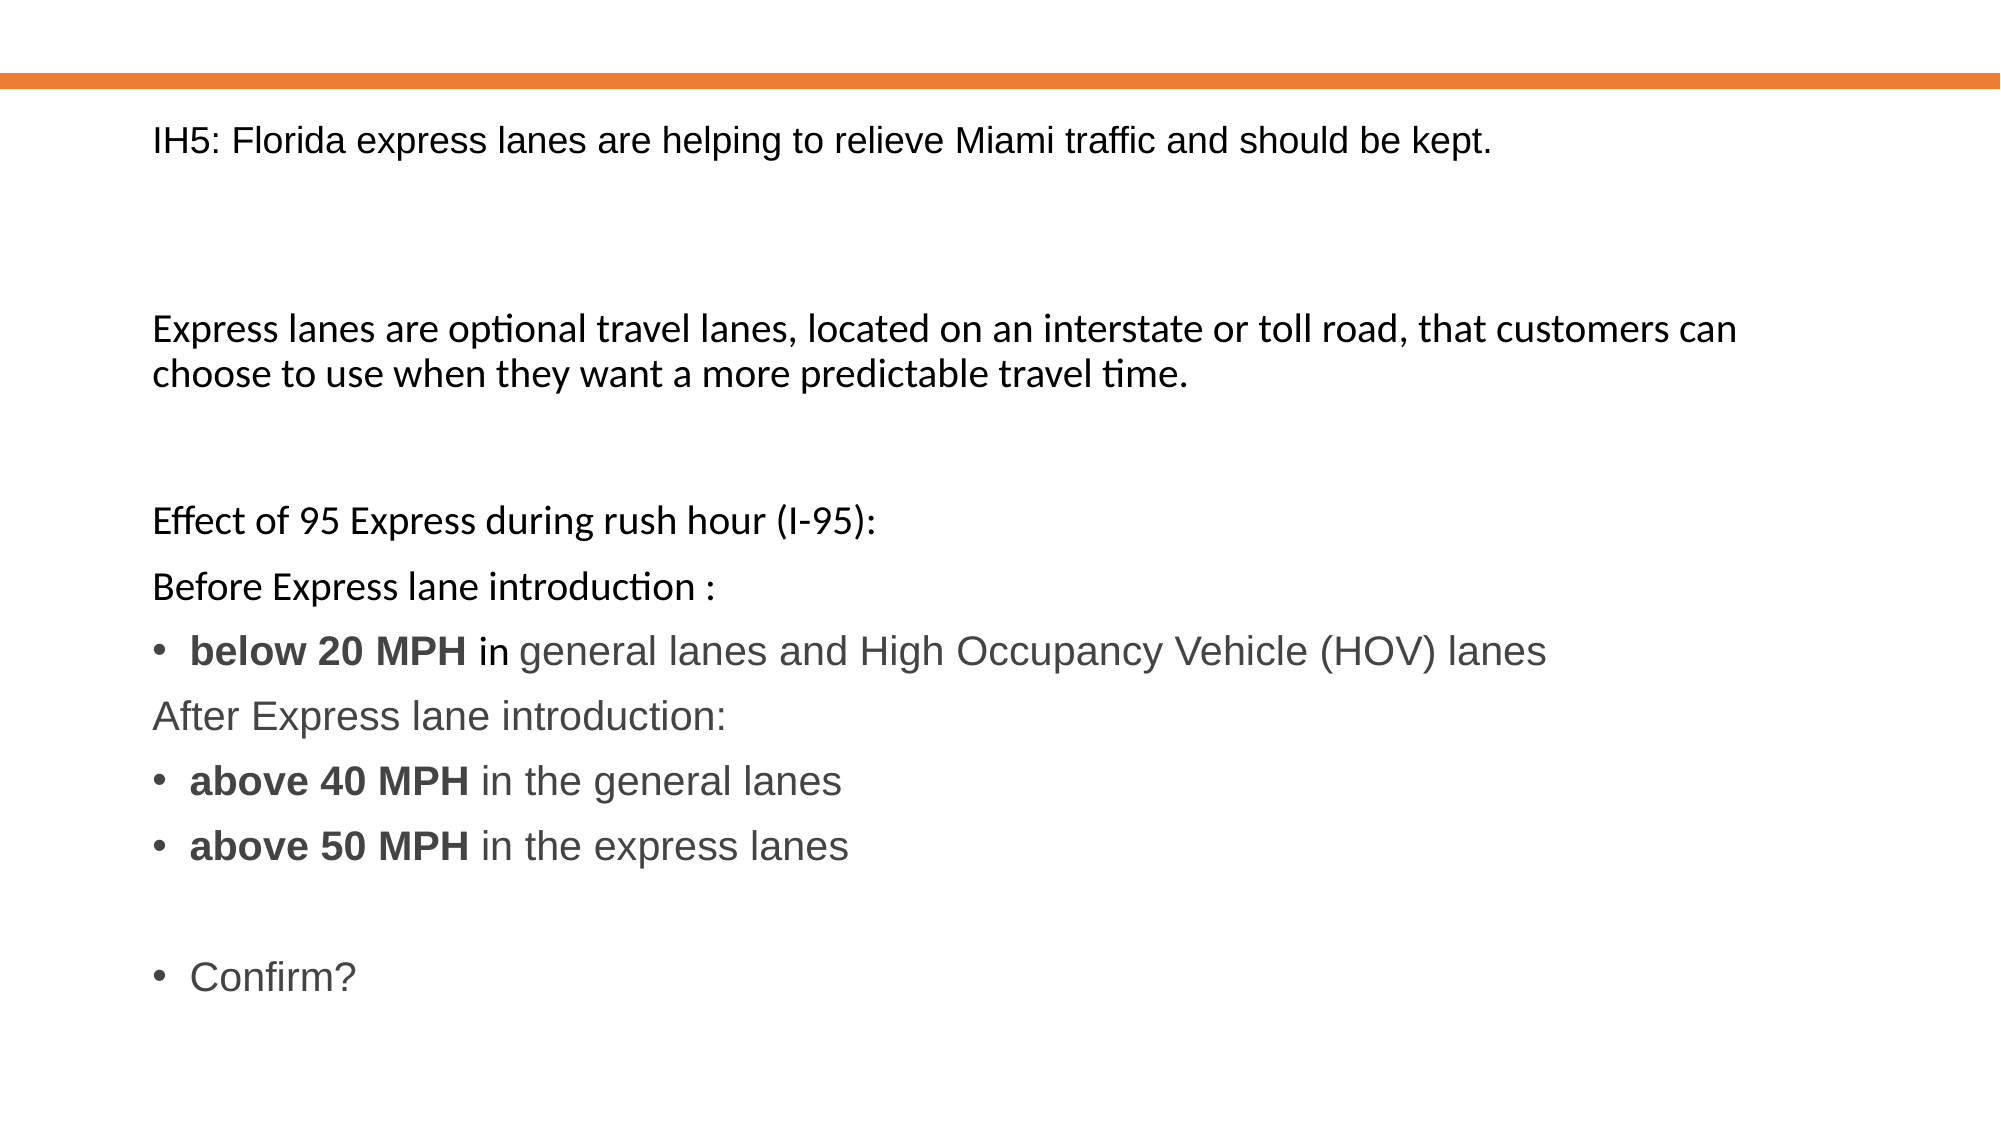

# IH5: Florida express lanes are helping to relieve Miami traffic and should be kept.
Express lanes are optional travel lanes, located on an interstate or toll road, that customers can choose to use when they want a more predictable travel time.

Effect of 95 Express during rush hour (I-95):
Before Express lane introduction :
below 20 MPH in general lanes and High Occupancy Vehicle (HOV) lanes
After Express lane introduction:
above 40 MPH in the general lanes
above 50 MPH in the express lanes

Confirm?